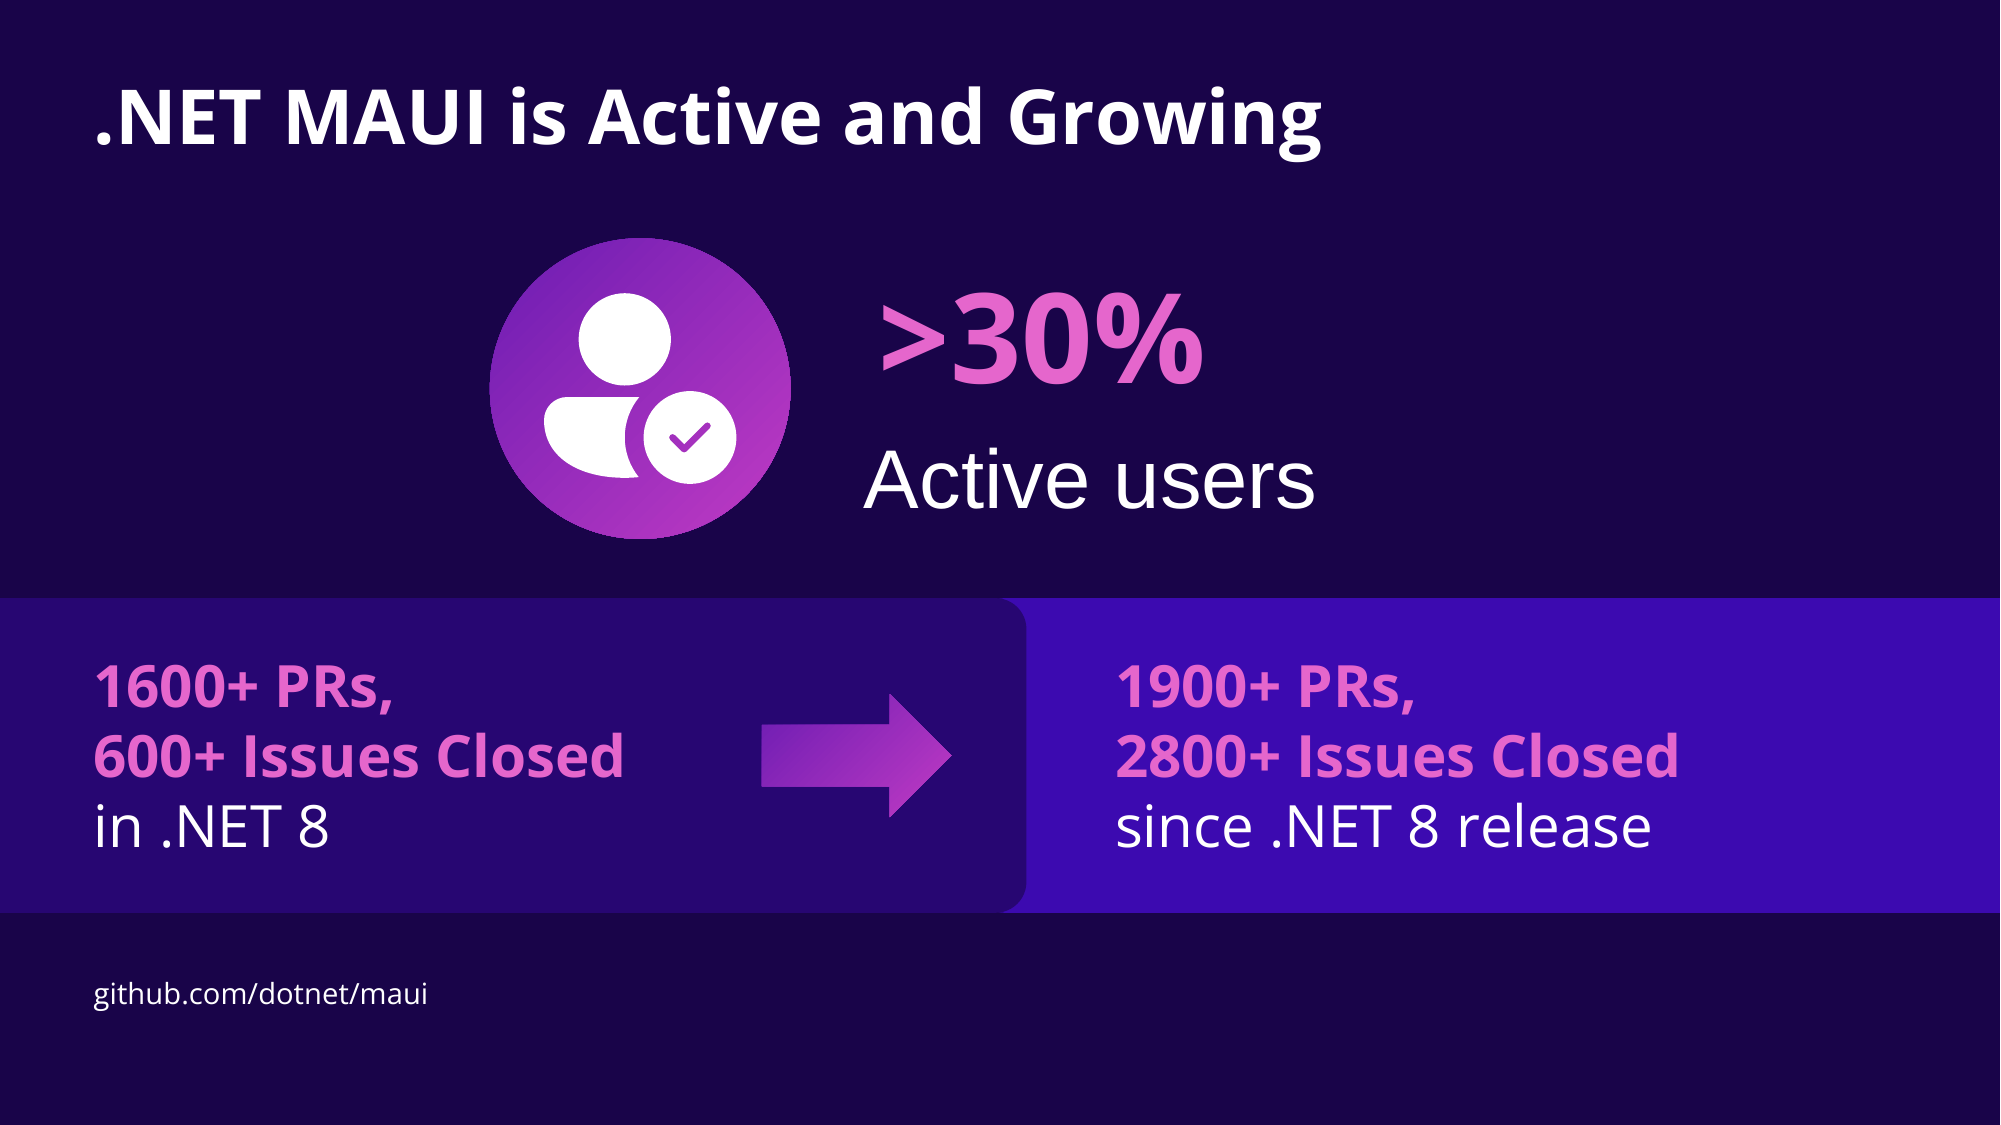

# .NET MAUI is Active and Growing

>30%
Active users
1600+ PRs,
600+ Issues Closed
in .NET 8
1900+ PRs,
2800+ Issues Closed
since .NET 8 release

github.com/dotnet/maui